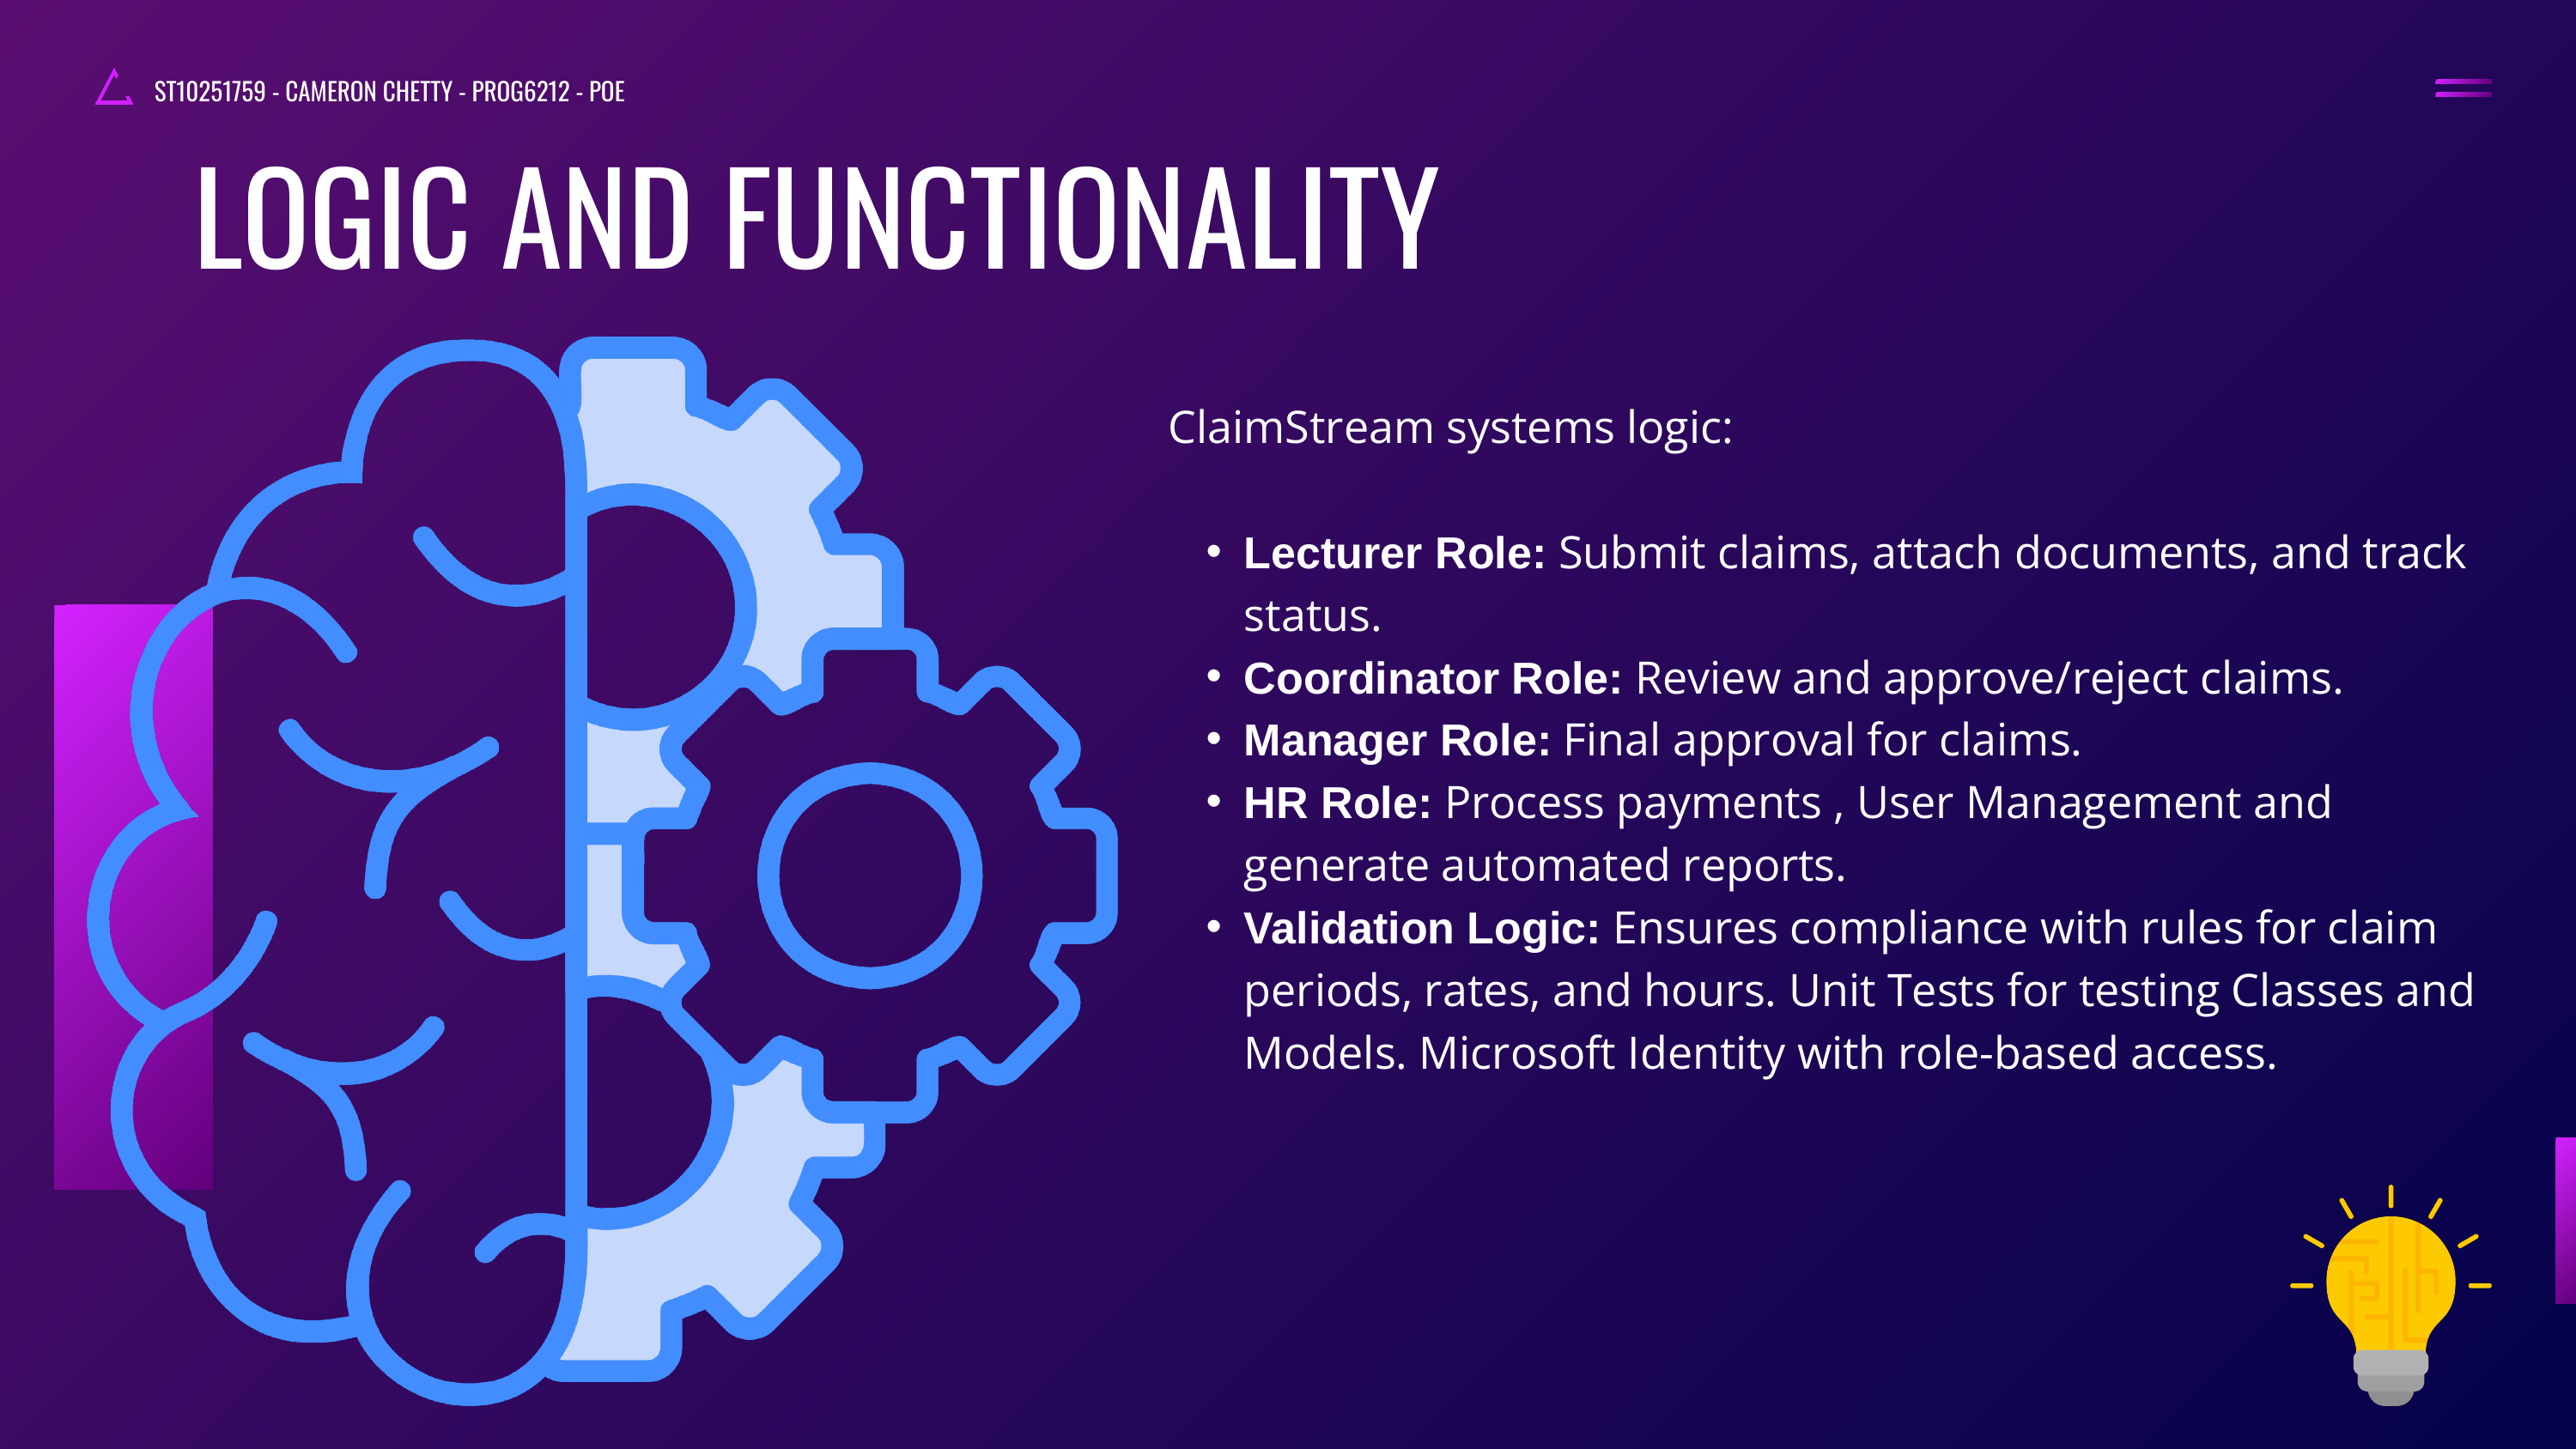

ST10251759 - CAMERON CHETTY - PROG6212 - POE

LOGIC AND FUNCTIONALITY

ClaimStream systems logic:

Lecturer Role: Submit claims, attach documents, and track status.
Coordinator Role: Review and approve/reject claims.
Manager Role: Final approval for claims.
HR Role: Process payments , User Management and generate automated reports.
Validation Logic: Ensures compliance with rules for claim periods, rates, and hours. Unit Tests for testing Classes and Models. Microsoft Identity with role-based access.